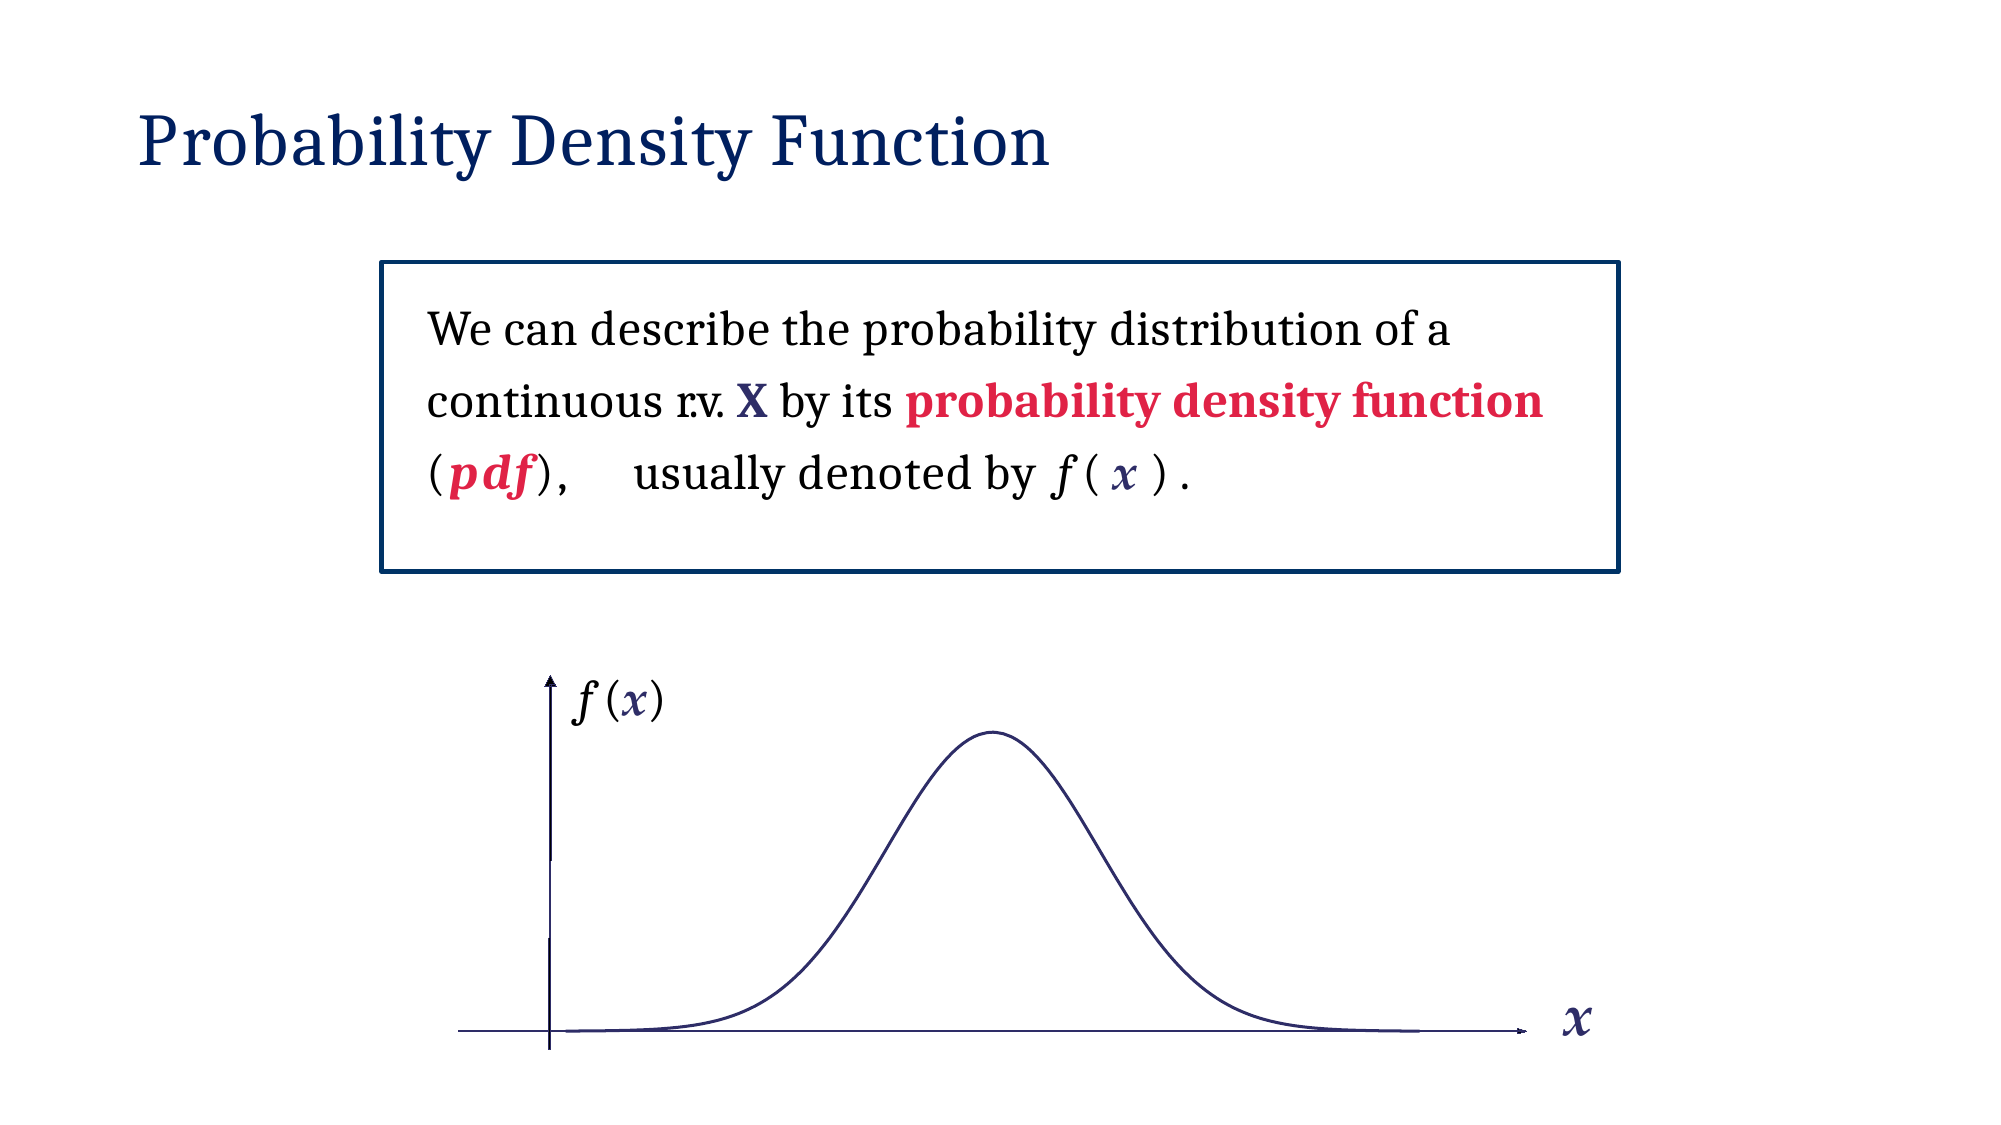

# Probability Density Function
We can describe the probability distribution of a  continuous r.v. X by its probability density function  (pdf),	usually denoted by	f ( x ) .

f (x)

x